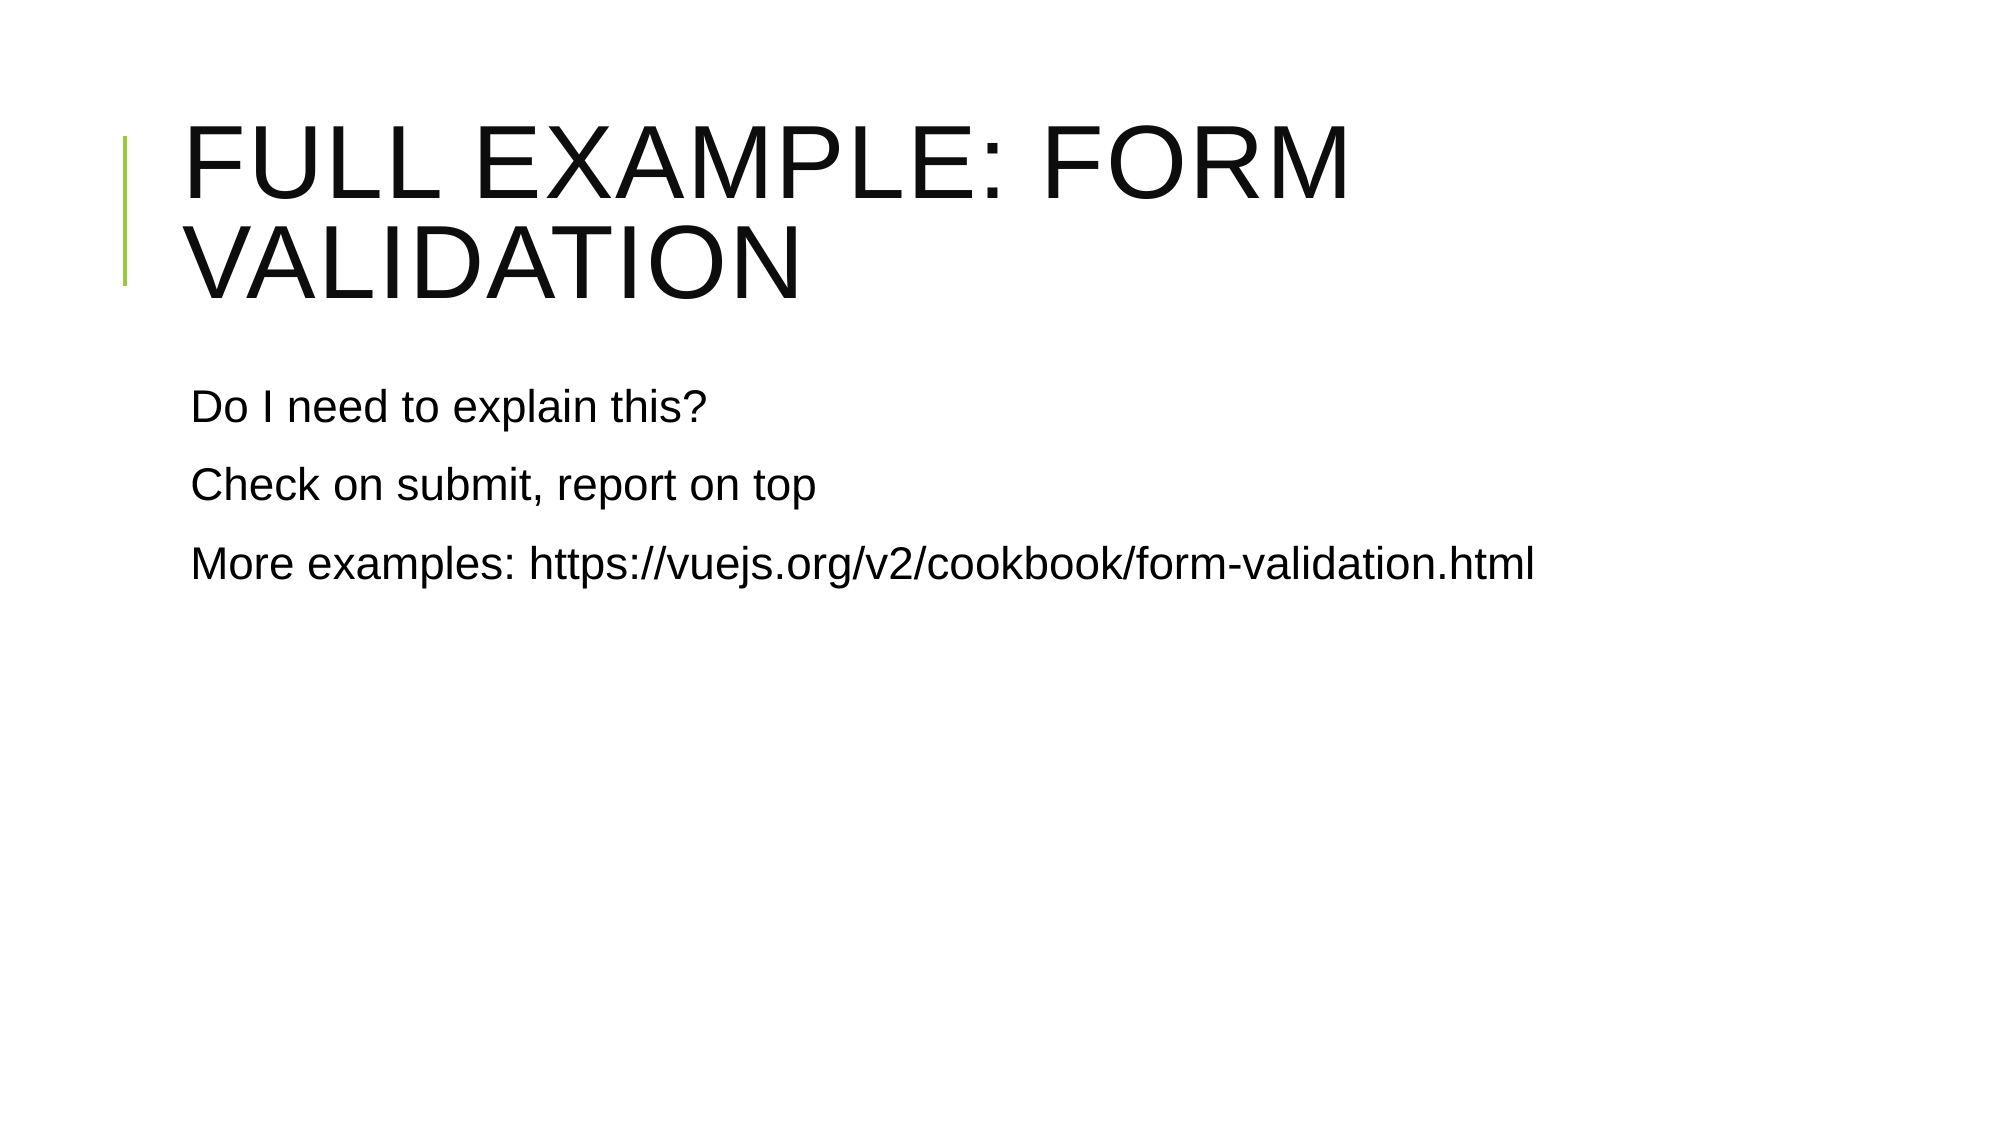

# Full Example: Form Validation
Do I need to explain this?
Check on submit, report on top
More examples: https://vuejs.org/v2/cookbook/form-validation.html